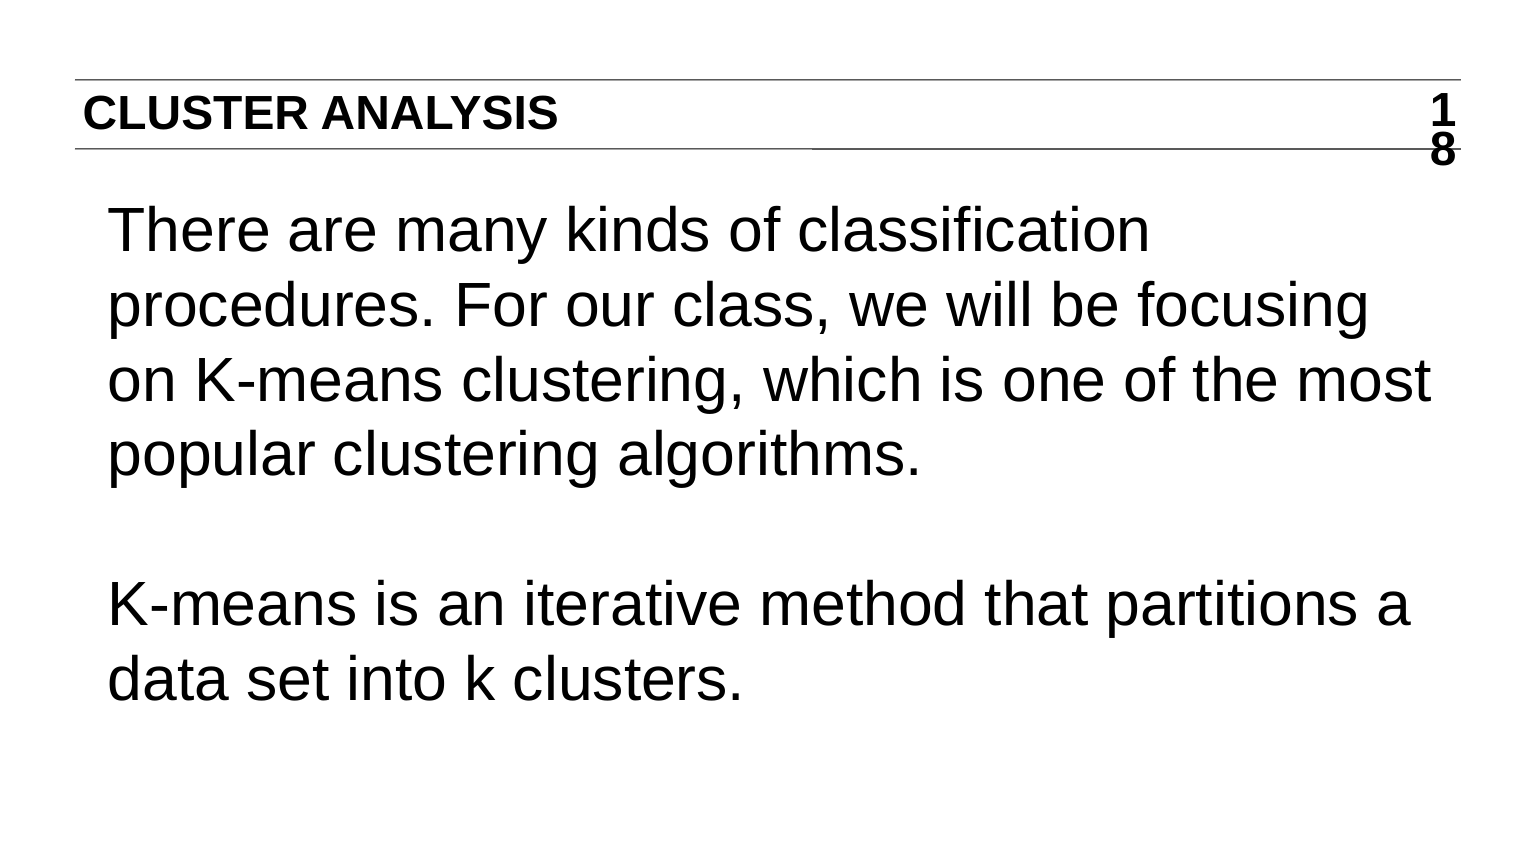

Cluster analysis
18
There are many kinds of classification procedures. For our class, we will be focusing on K-means clustering, which is one of the most popular clustering algorithms.

K-means is an iterative method that partitions a data set into k clusters.